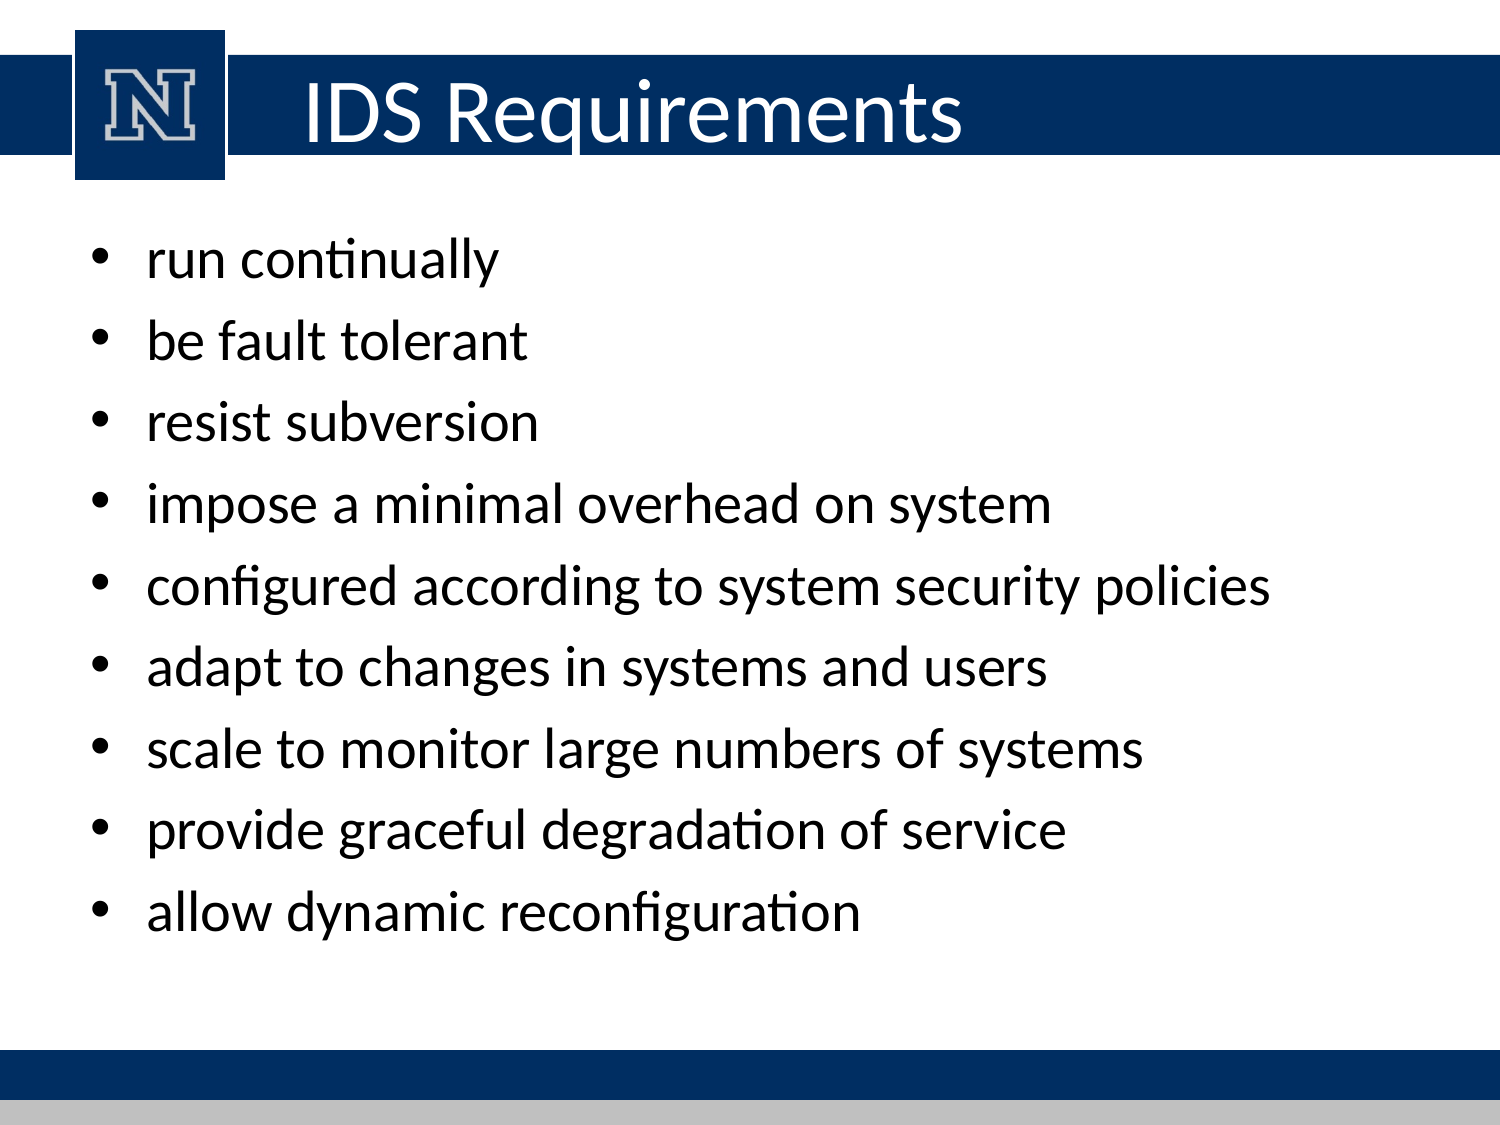

# IDS Requirements
run continually
be fault tolerant
resist subversion
impose a minimal overhead on system
configured according to system security policies
adapt to changes in systems and users
scale to monitor large numbers of systems
provide graceful degradation of service
allow dynamic reconfiguration